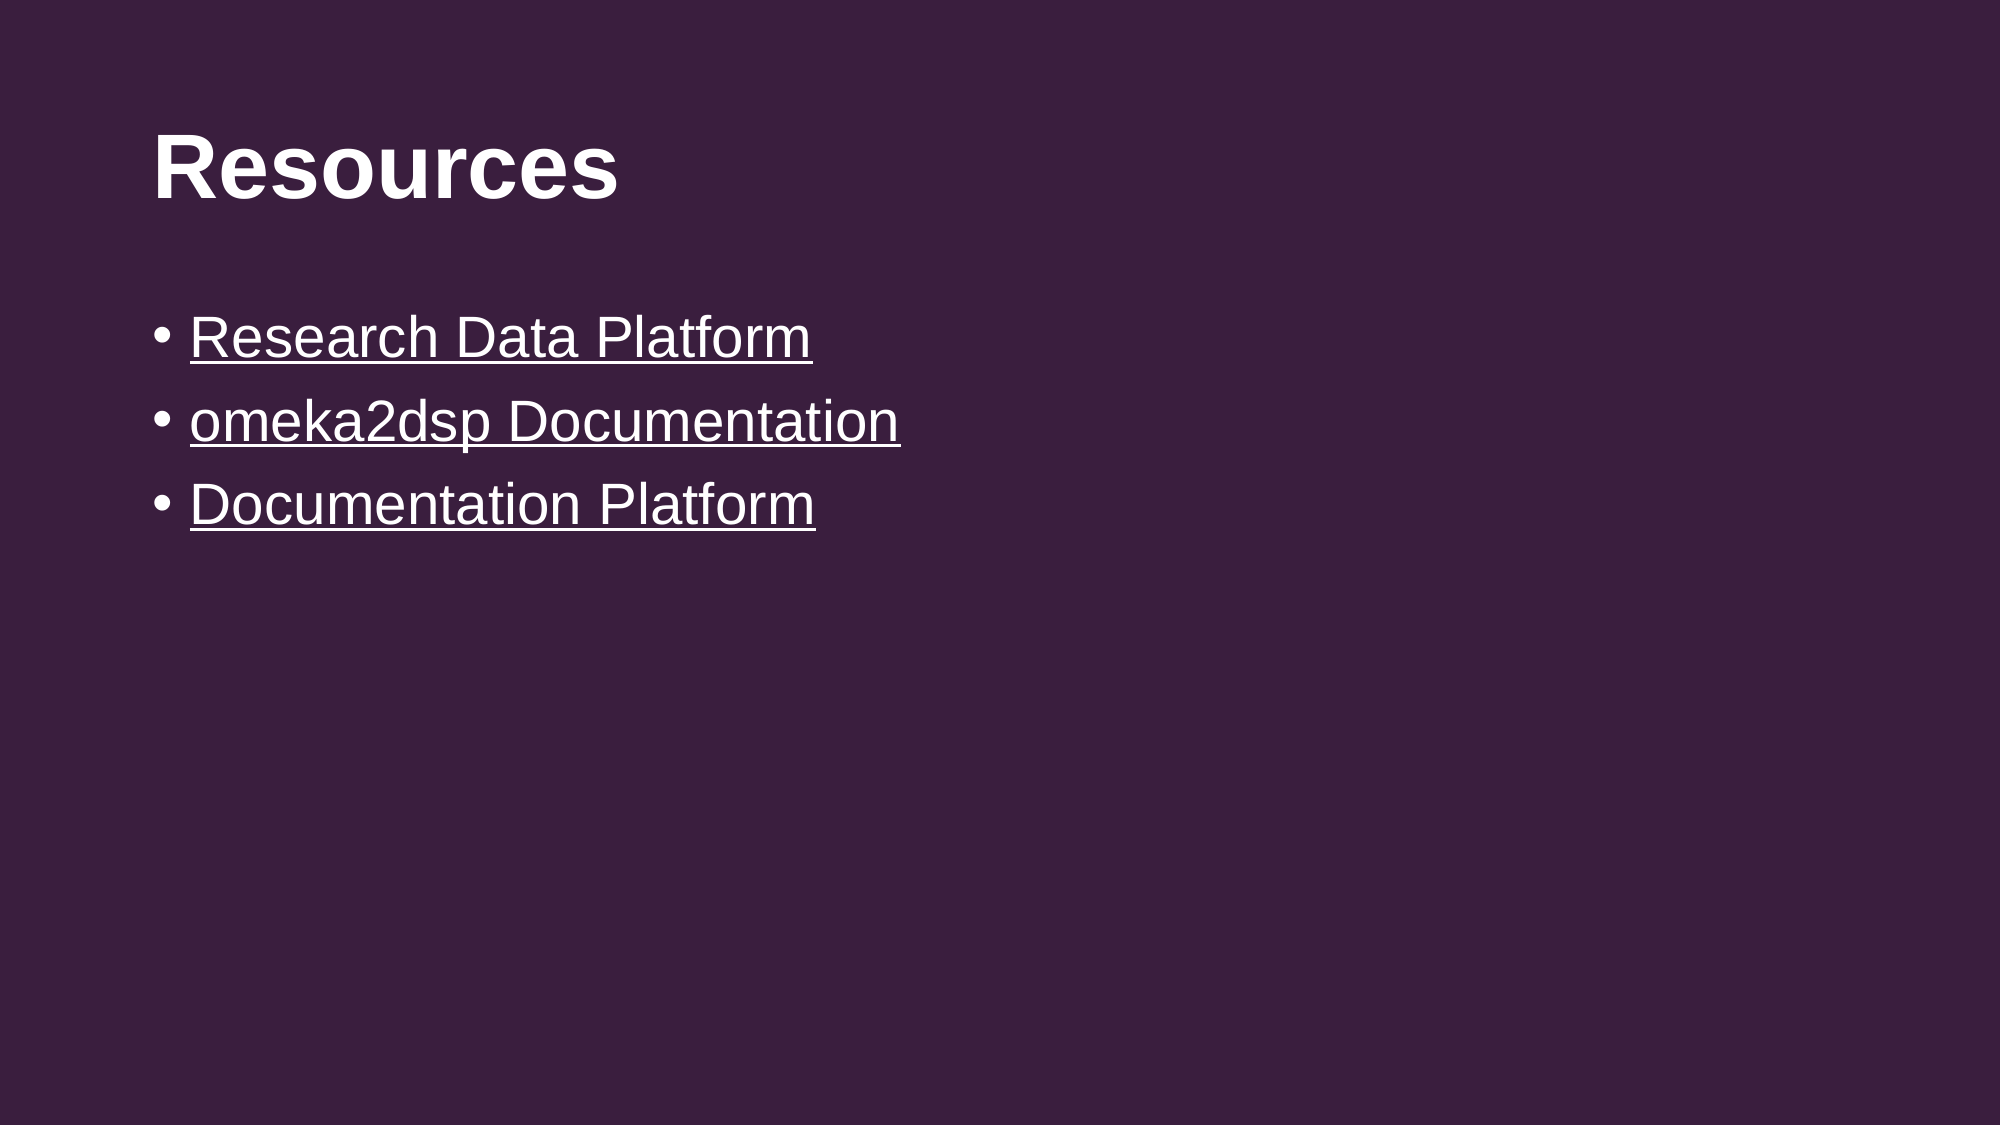

# Resources
Research Data Platform
omeka2dsp Documentation
Documentation Platform